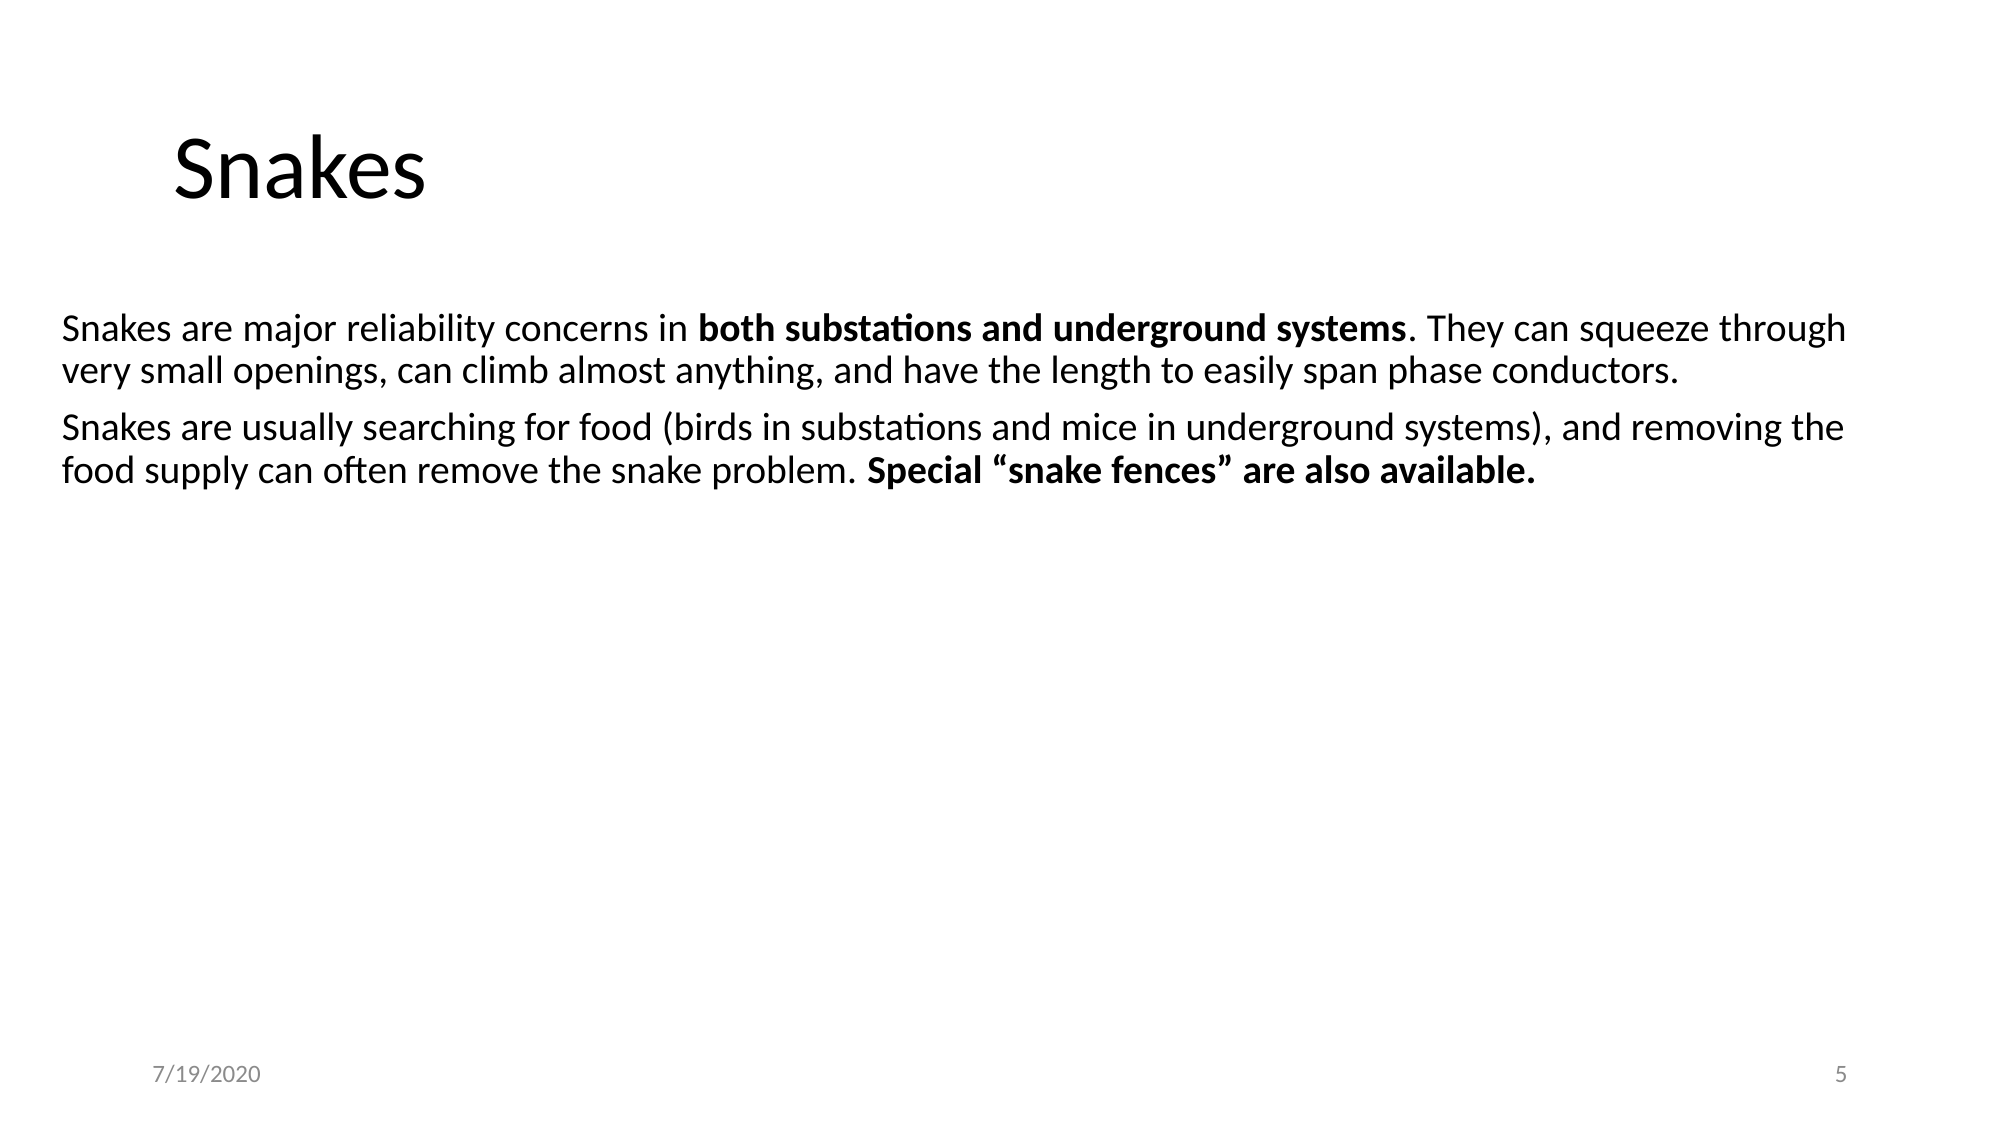

# Snakes
Snakes are major reliability concerns in both substations and underground systems. They can squeeze through very small openings, can climb almost anything, and have the length to easily span phase conductors.
Snakes are usually searching for food (birds in substations and mice in underground systems), and removing the food supply can often remove the snake problem. Special “snake fences” are also available.

7/19/2020
5